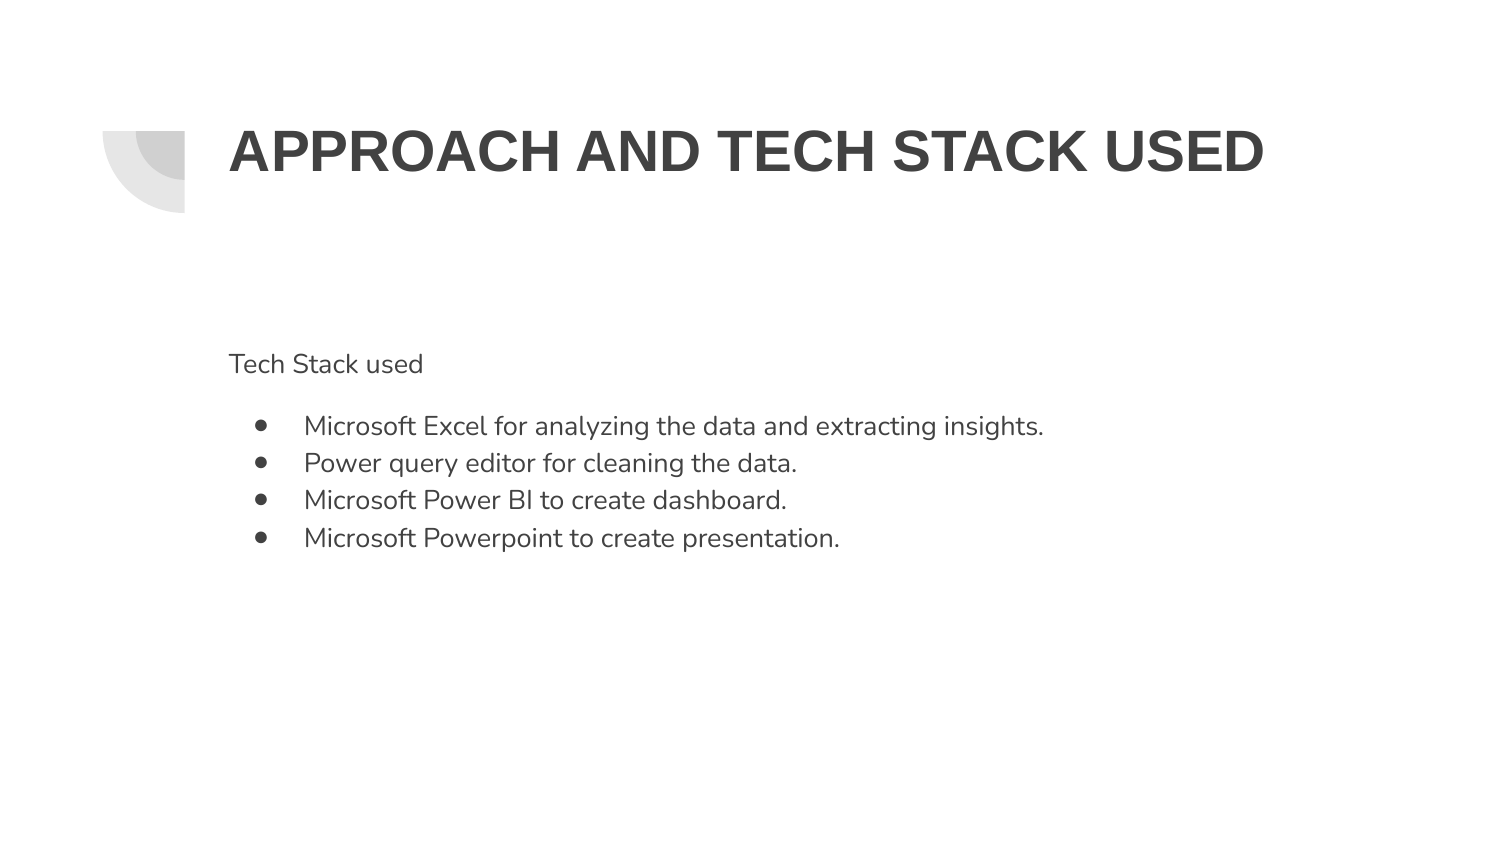

# APPROACH AND TECH STACK USED
Tech Stack used
Microsoft Excel for analyzing the data and extracting insights.
Power query editor for cleaning the data.
Microsoft Power BI to create dashboard.
Microsoft Powerpoint to create presentation.